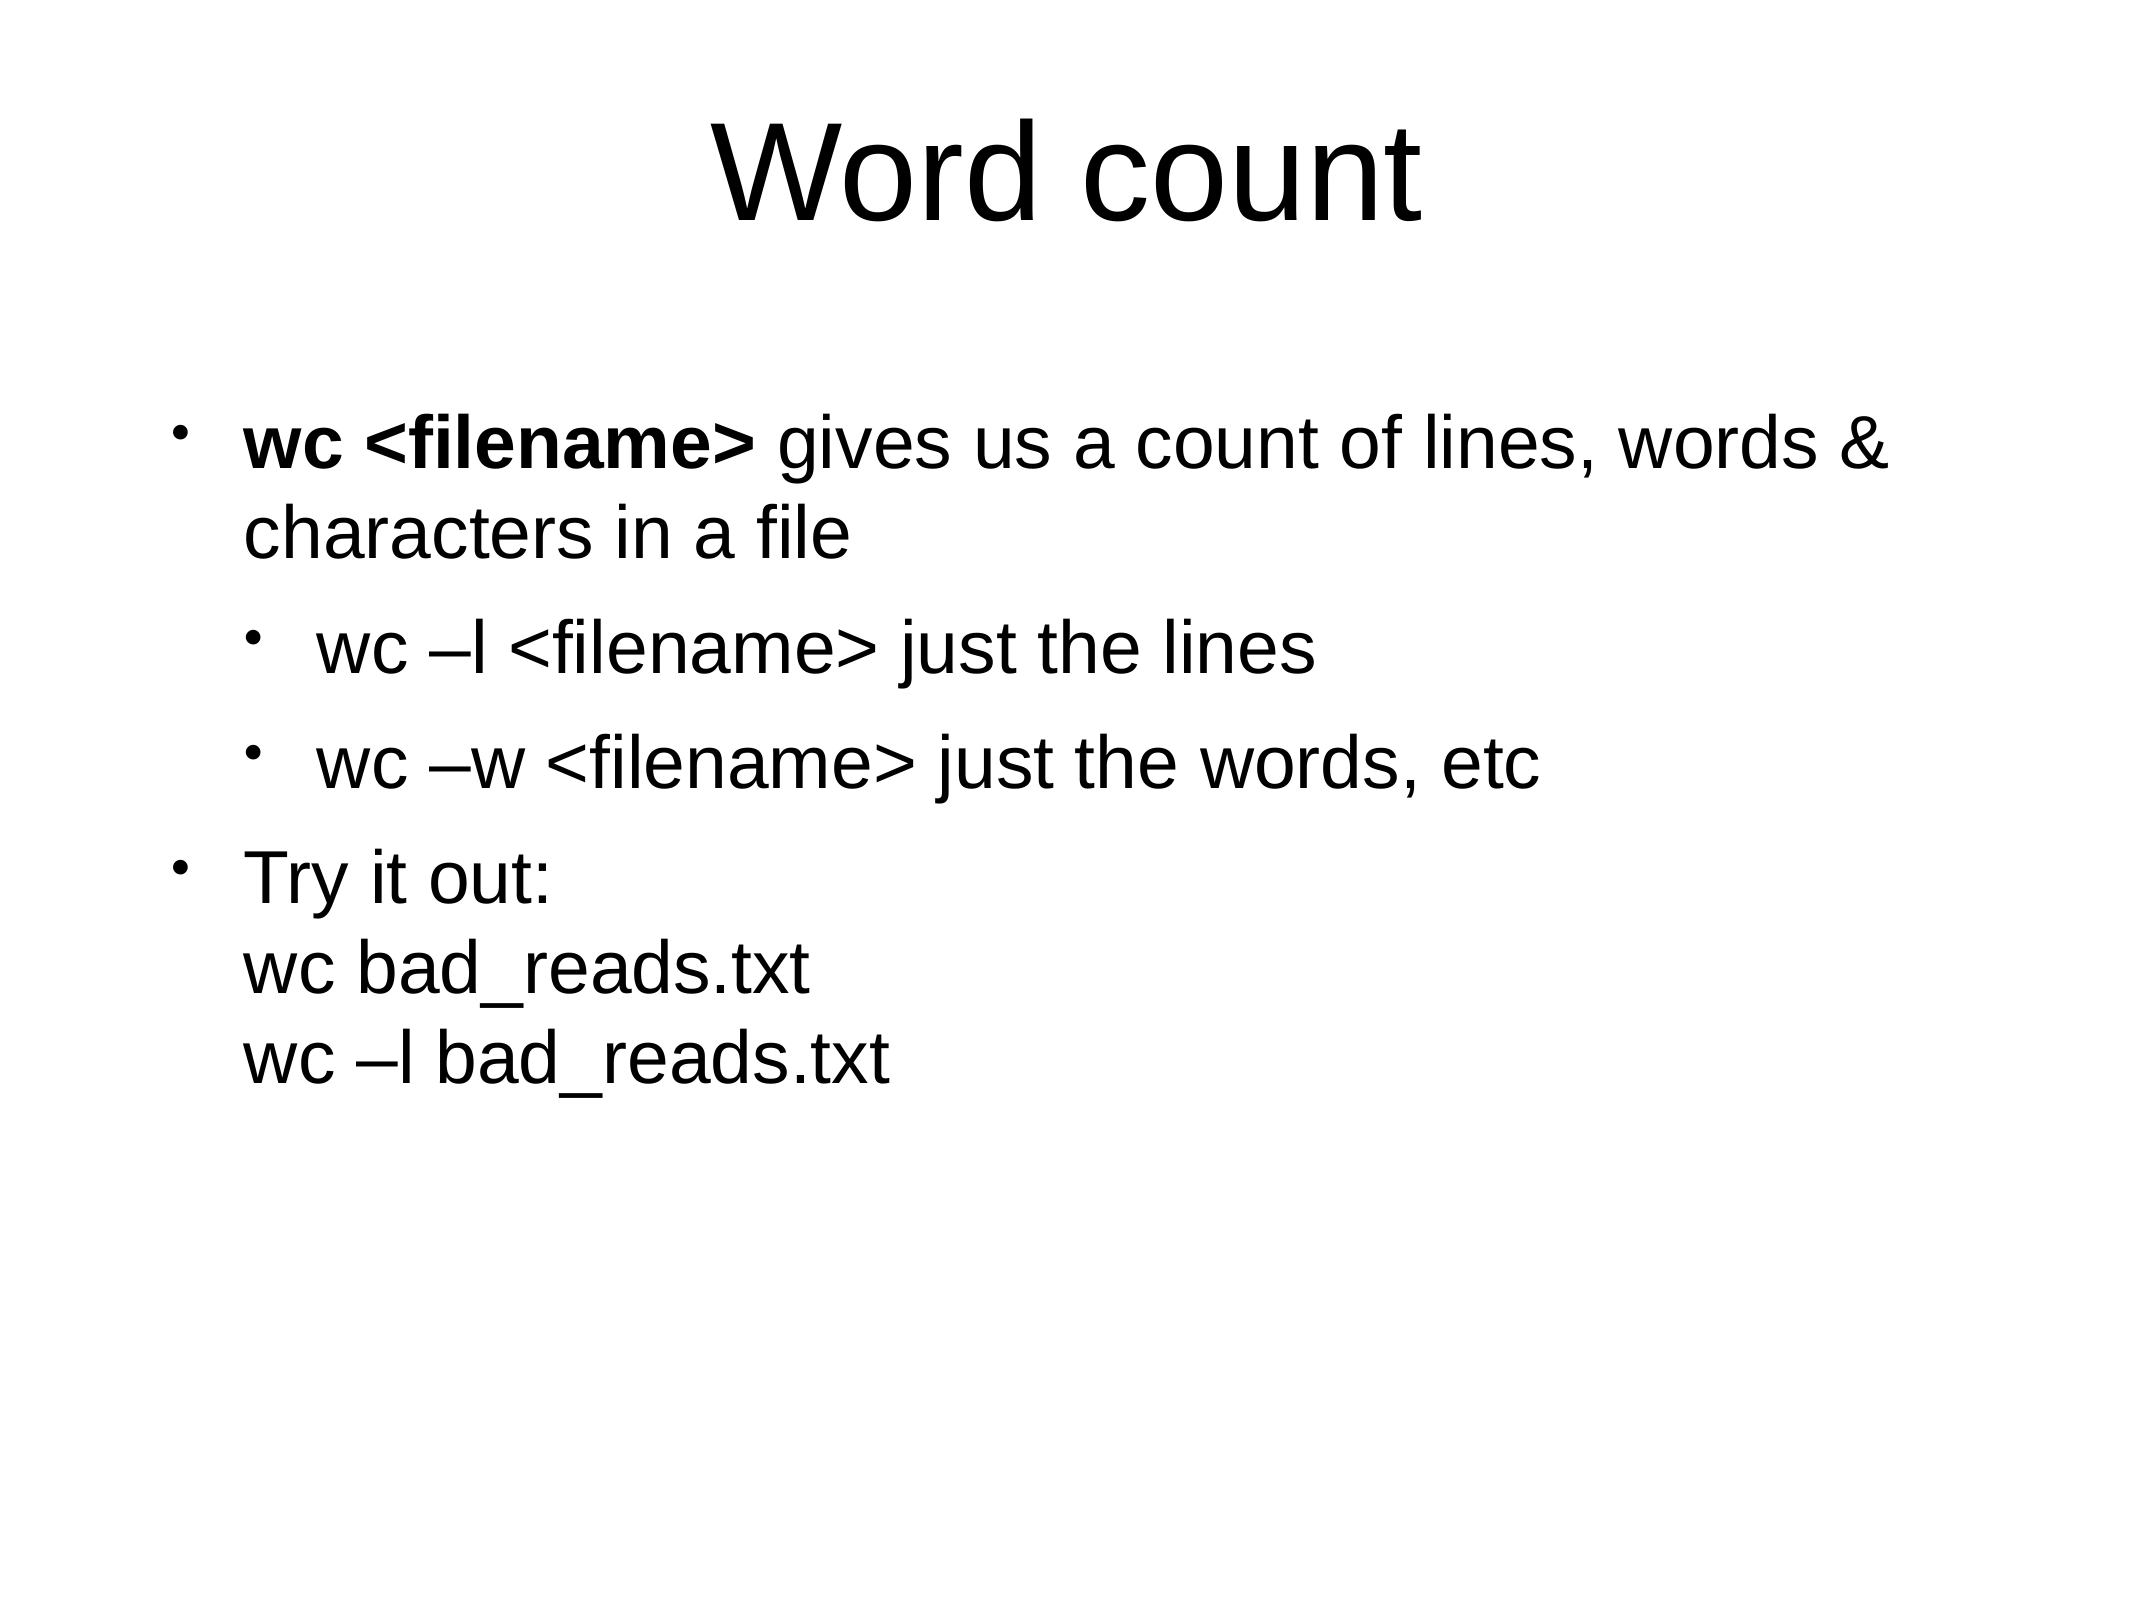

Word count
wc <filename> gives us a count of lines, words & characters in a file
wc –l <filename> just the lines
wc –w <filename> just the words, etc
Try it out:
wc bad_reads.txt
wc –l bad_reads.txt